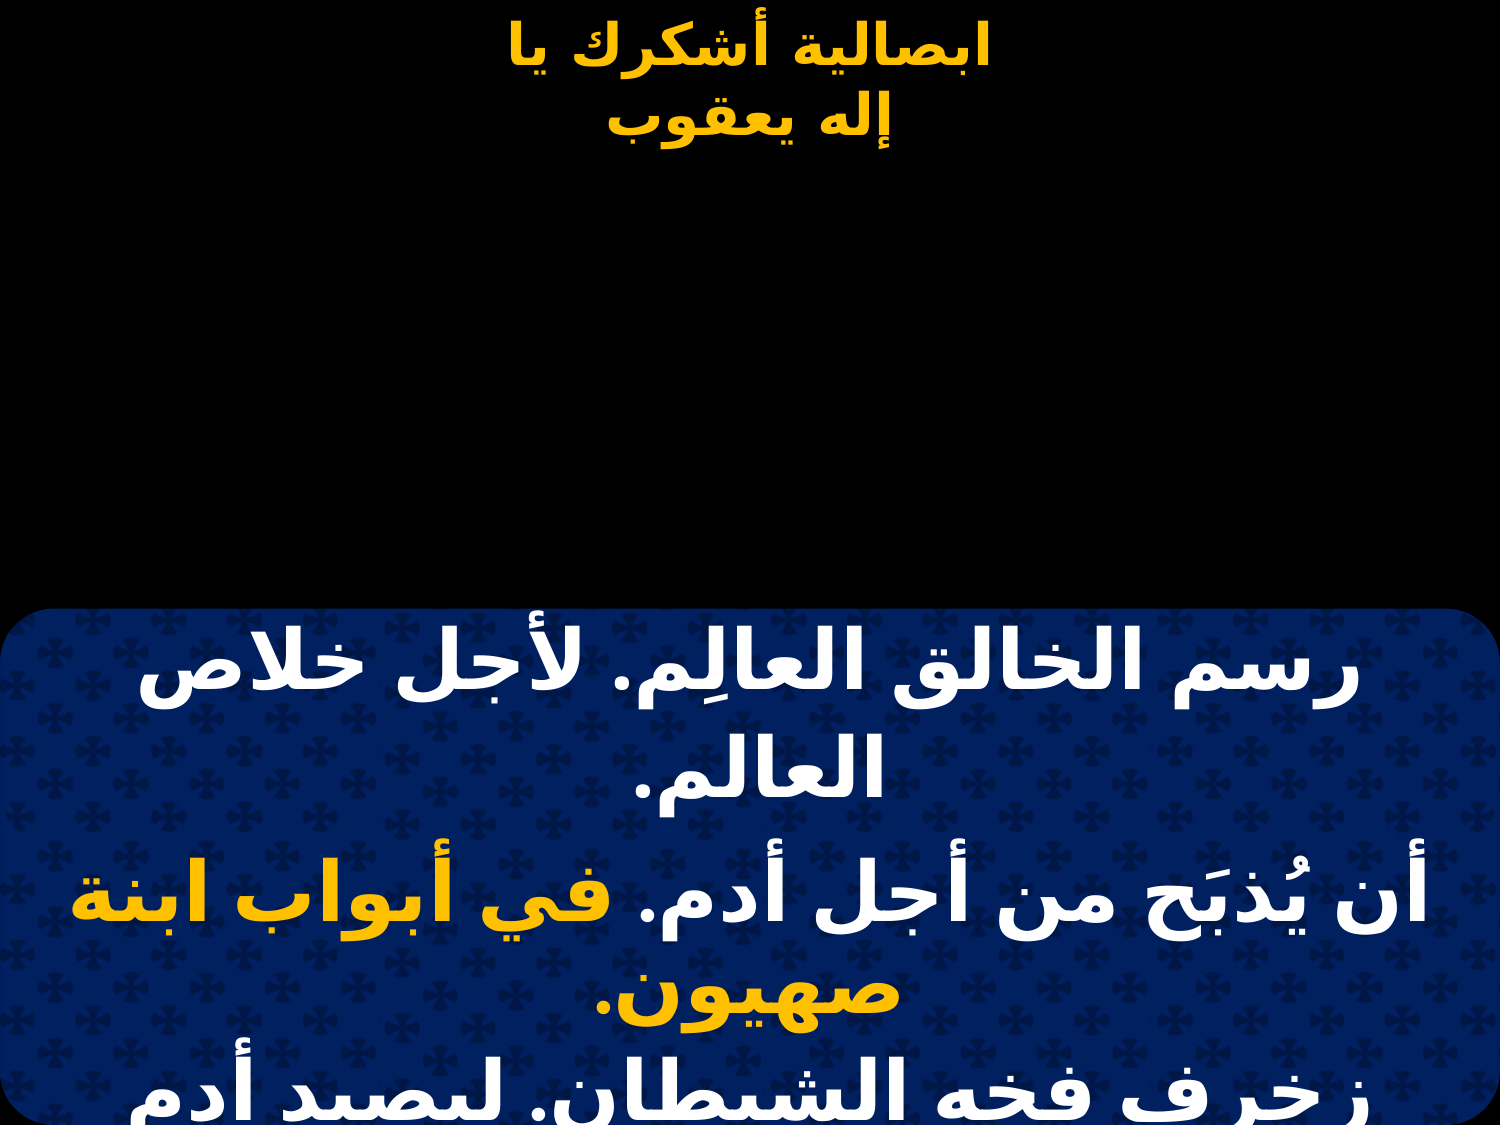

#
| رسم الخالق العالِم. لأجل خلاص العالم. |
| --- |
| أن يُذبَح من أجل أدم. في أبواب ابنة صهيون. |
| زخرف فخه الشيطان. ليصيد أدم الإنسان. |
| صاده وحواء الإثنان. في أبواب ابنة صهيون. |